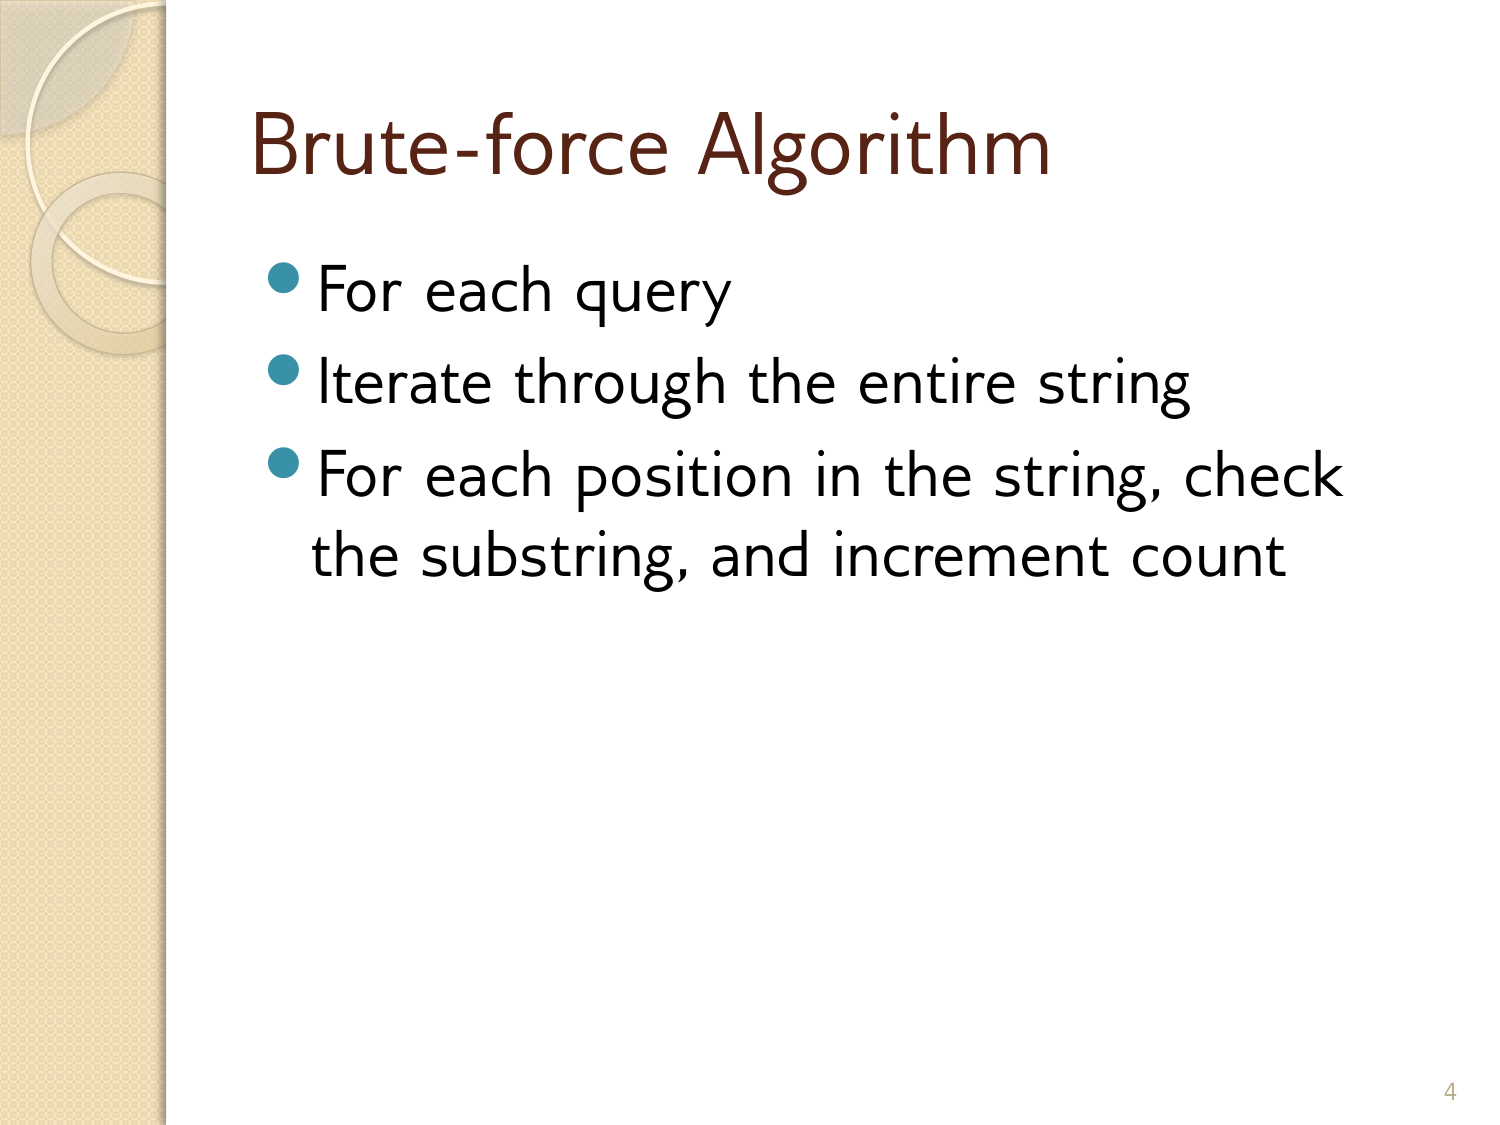

# Brute-force Algorithm
For each query
Iterate through the entire string
For each position in the string, check the substring, and increment count
4